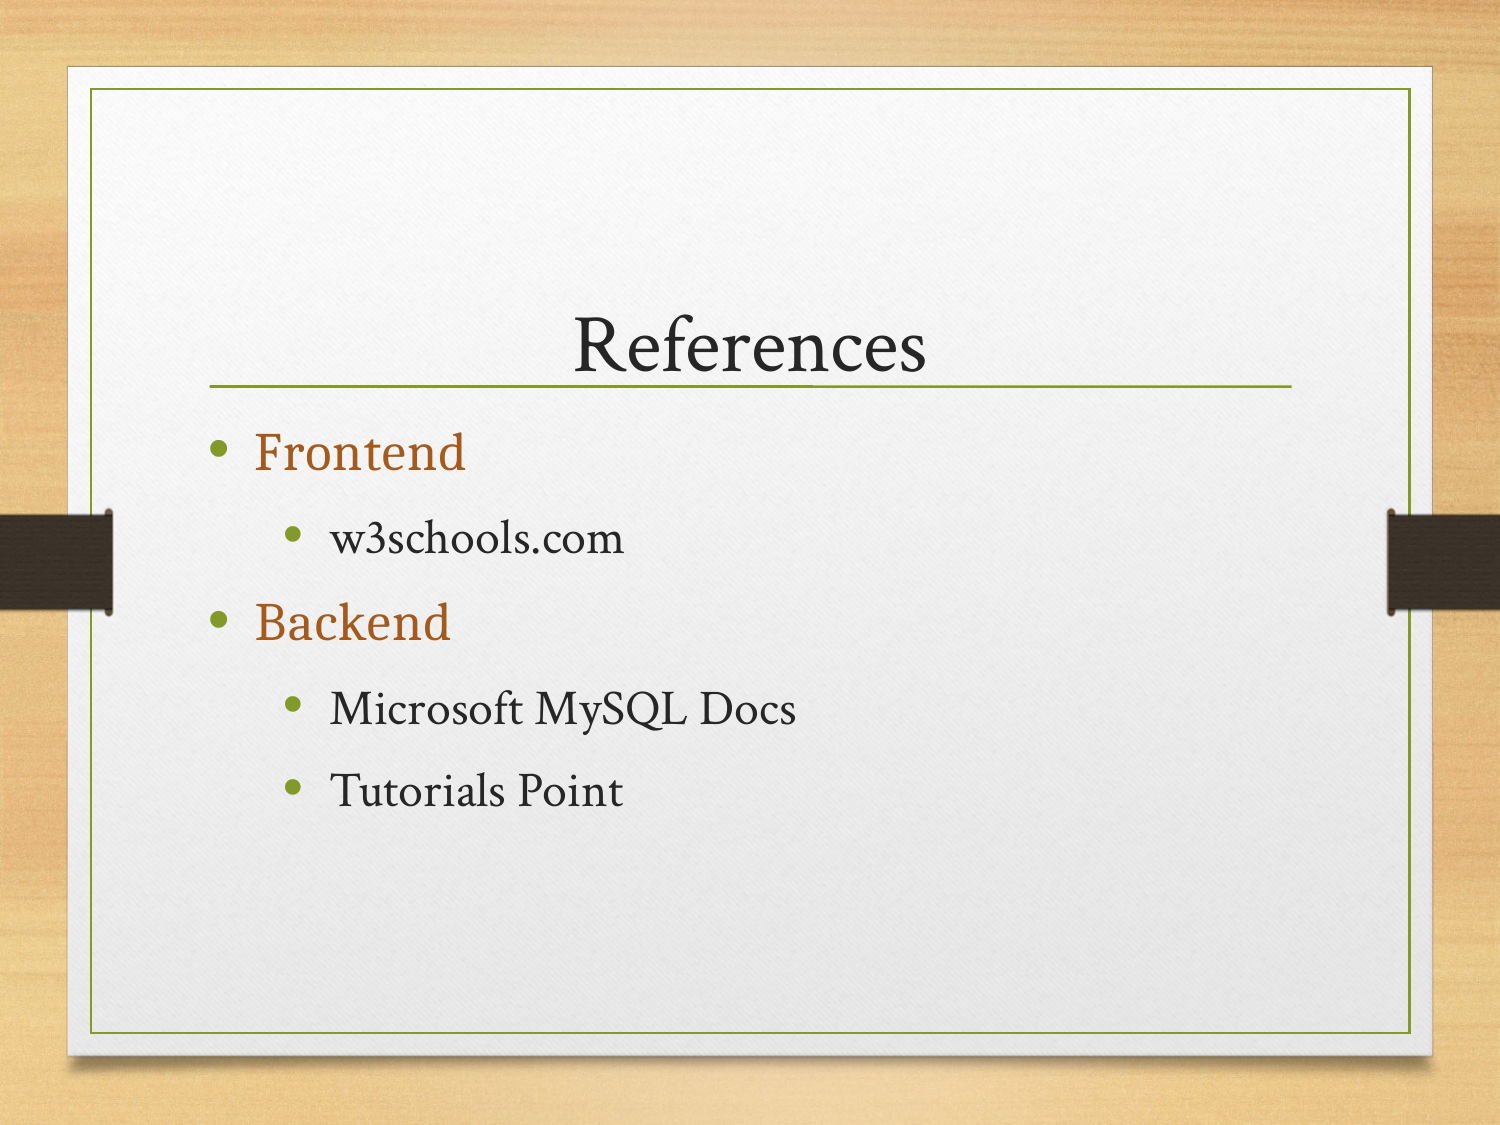

References
Frontend
w3schools.com
Backend
Microsoft MySQL Docs
Tutorials Point